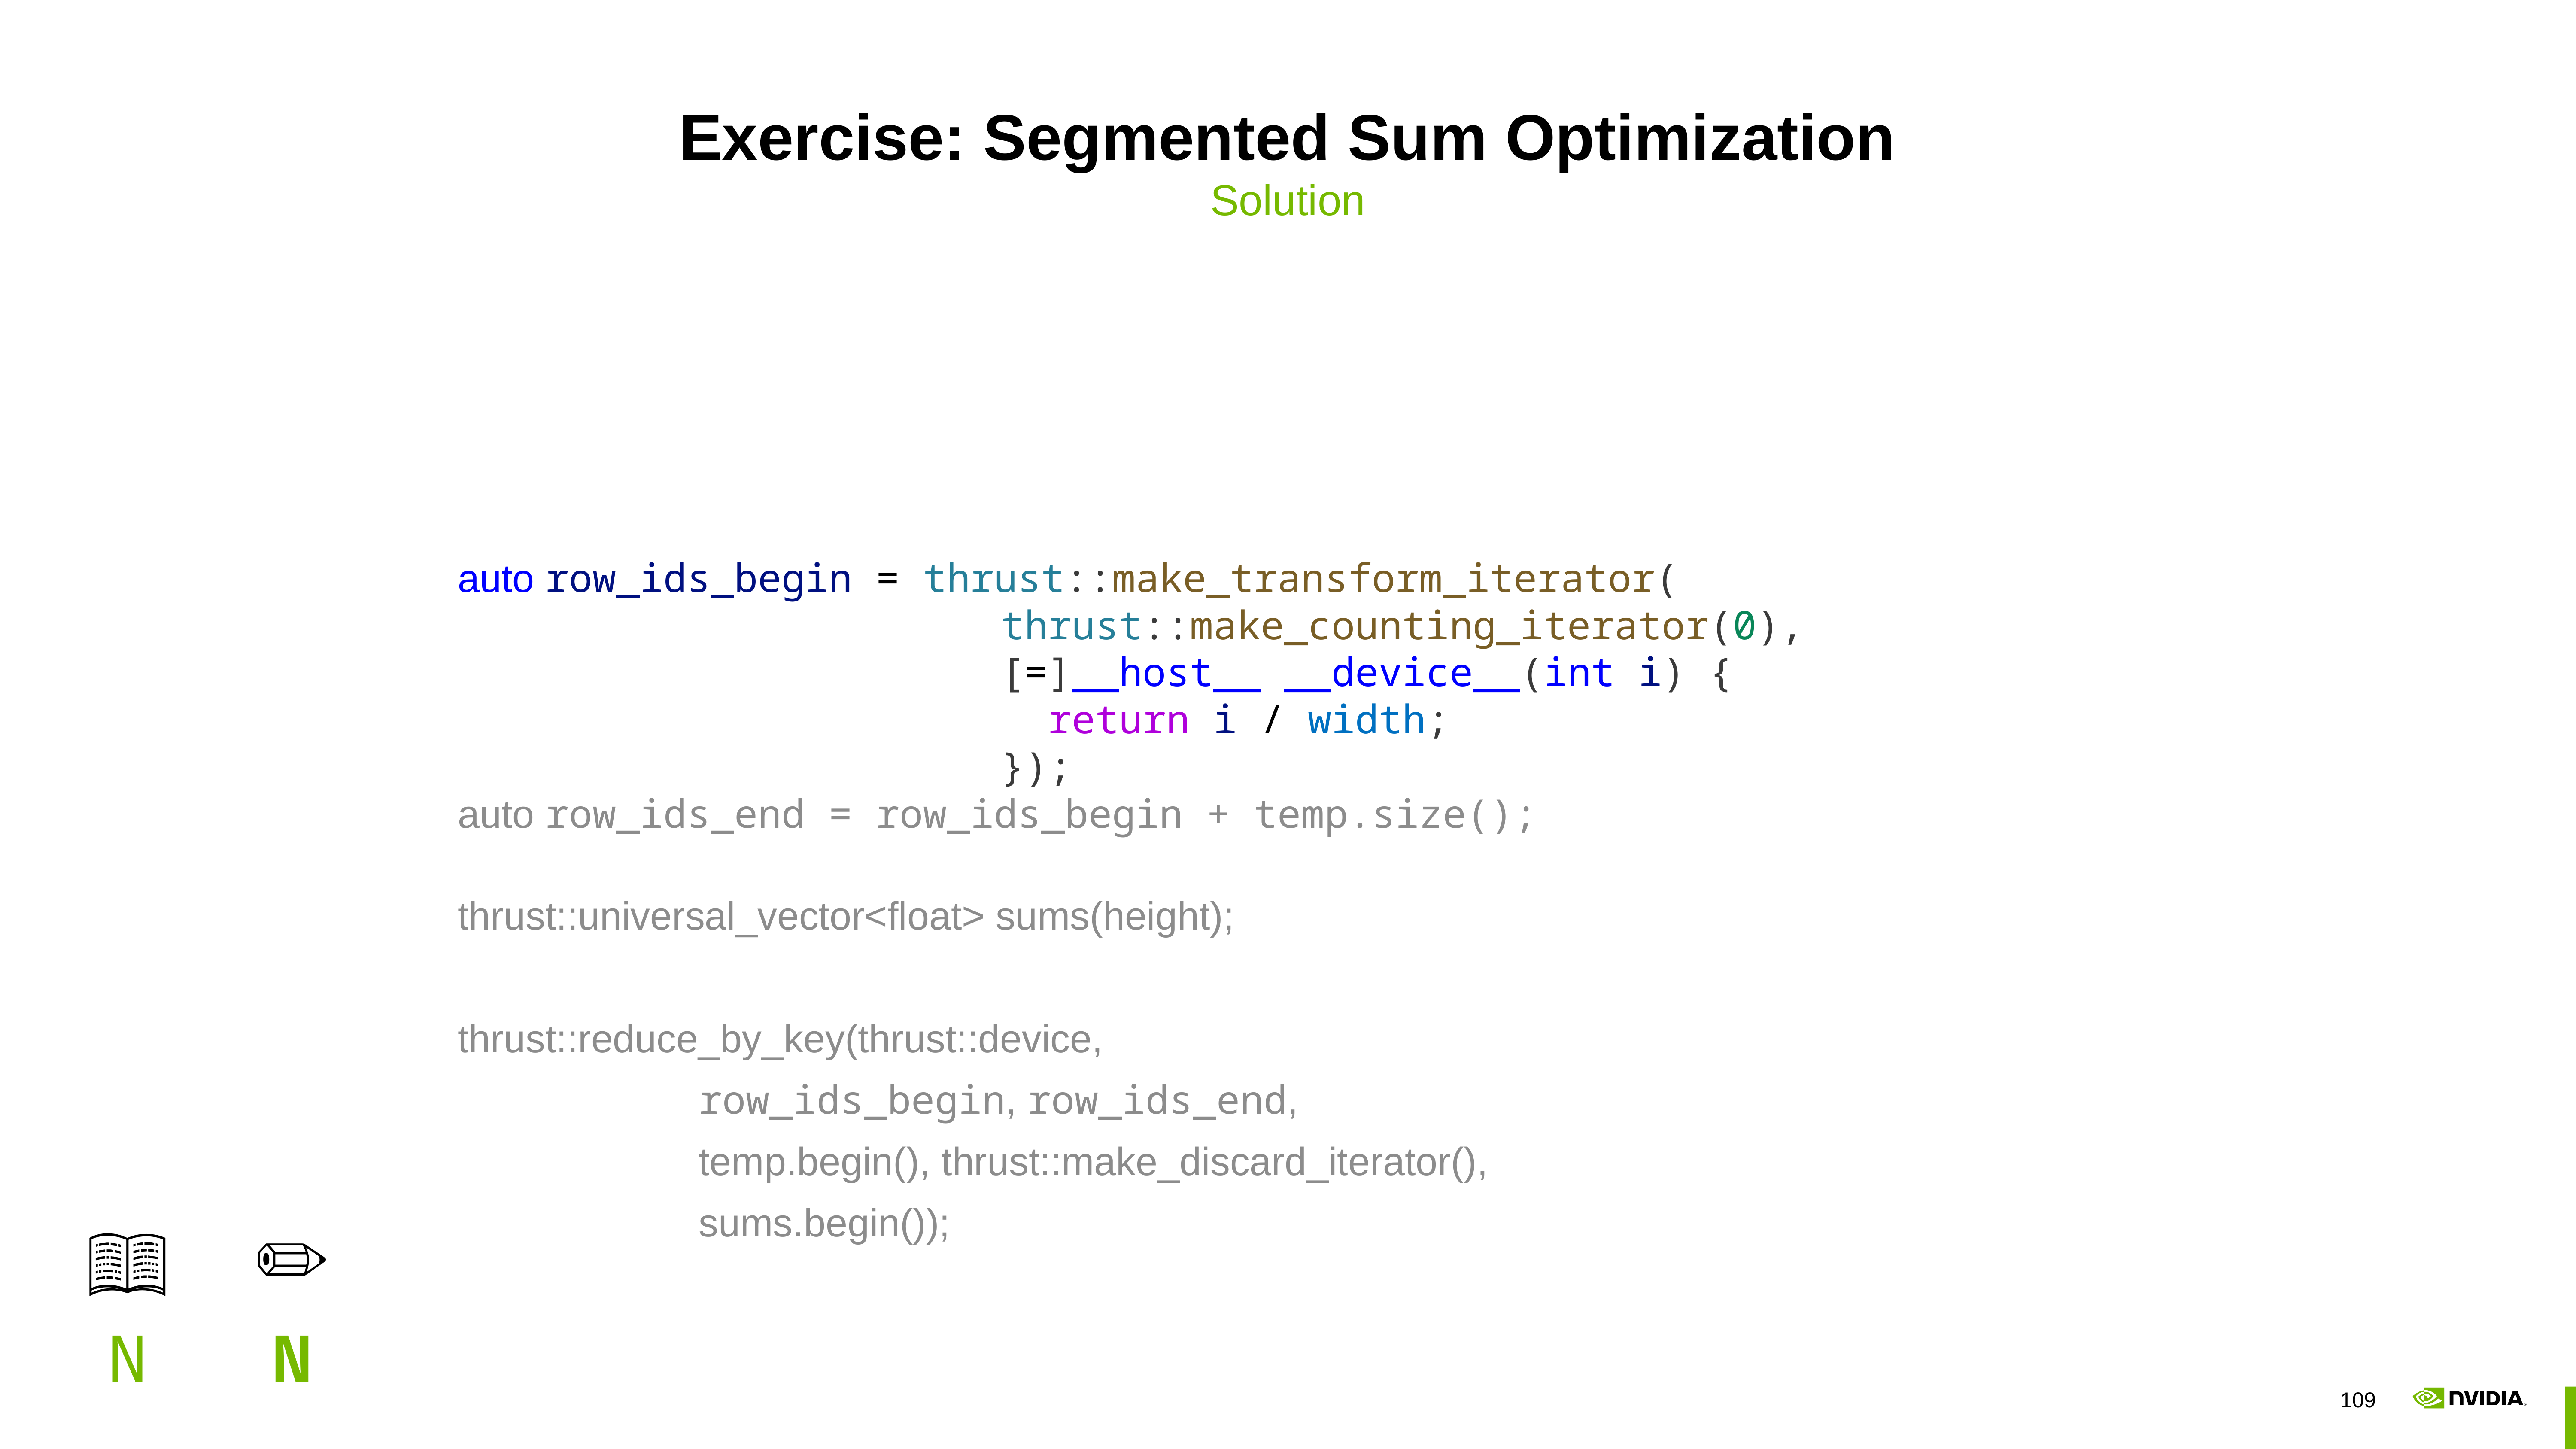

# Exercise: Segmented Sum Optimization
Solution
auto row_ids_begin = thrust::make_transform_iterator(
                       thrust::make_counting_iterator(0),
                       [=]__host__ __device__(int i) {
                         return i / width;
                       });
auto row_ids_end = row_ids_begin + temp.size();

thrust::universal_vector<float> sums(height);

thrust::reduce_by_key(thrust::device,
                      row_ids_begin, row_ids_end,
                      temp.begin(), thrust::make_discard_iterator(),
                      sums.begin());
| 📖 | ✏️ |
| --- | --- |
| N | N |